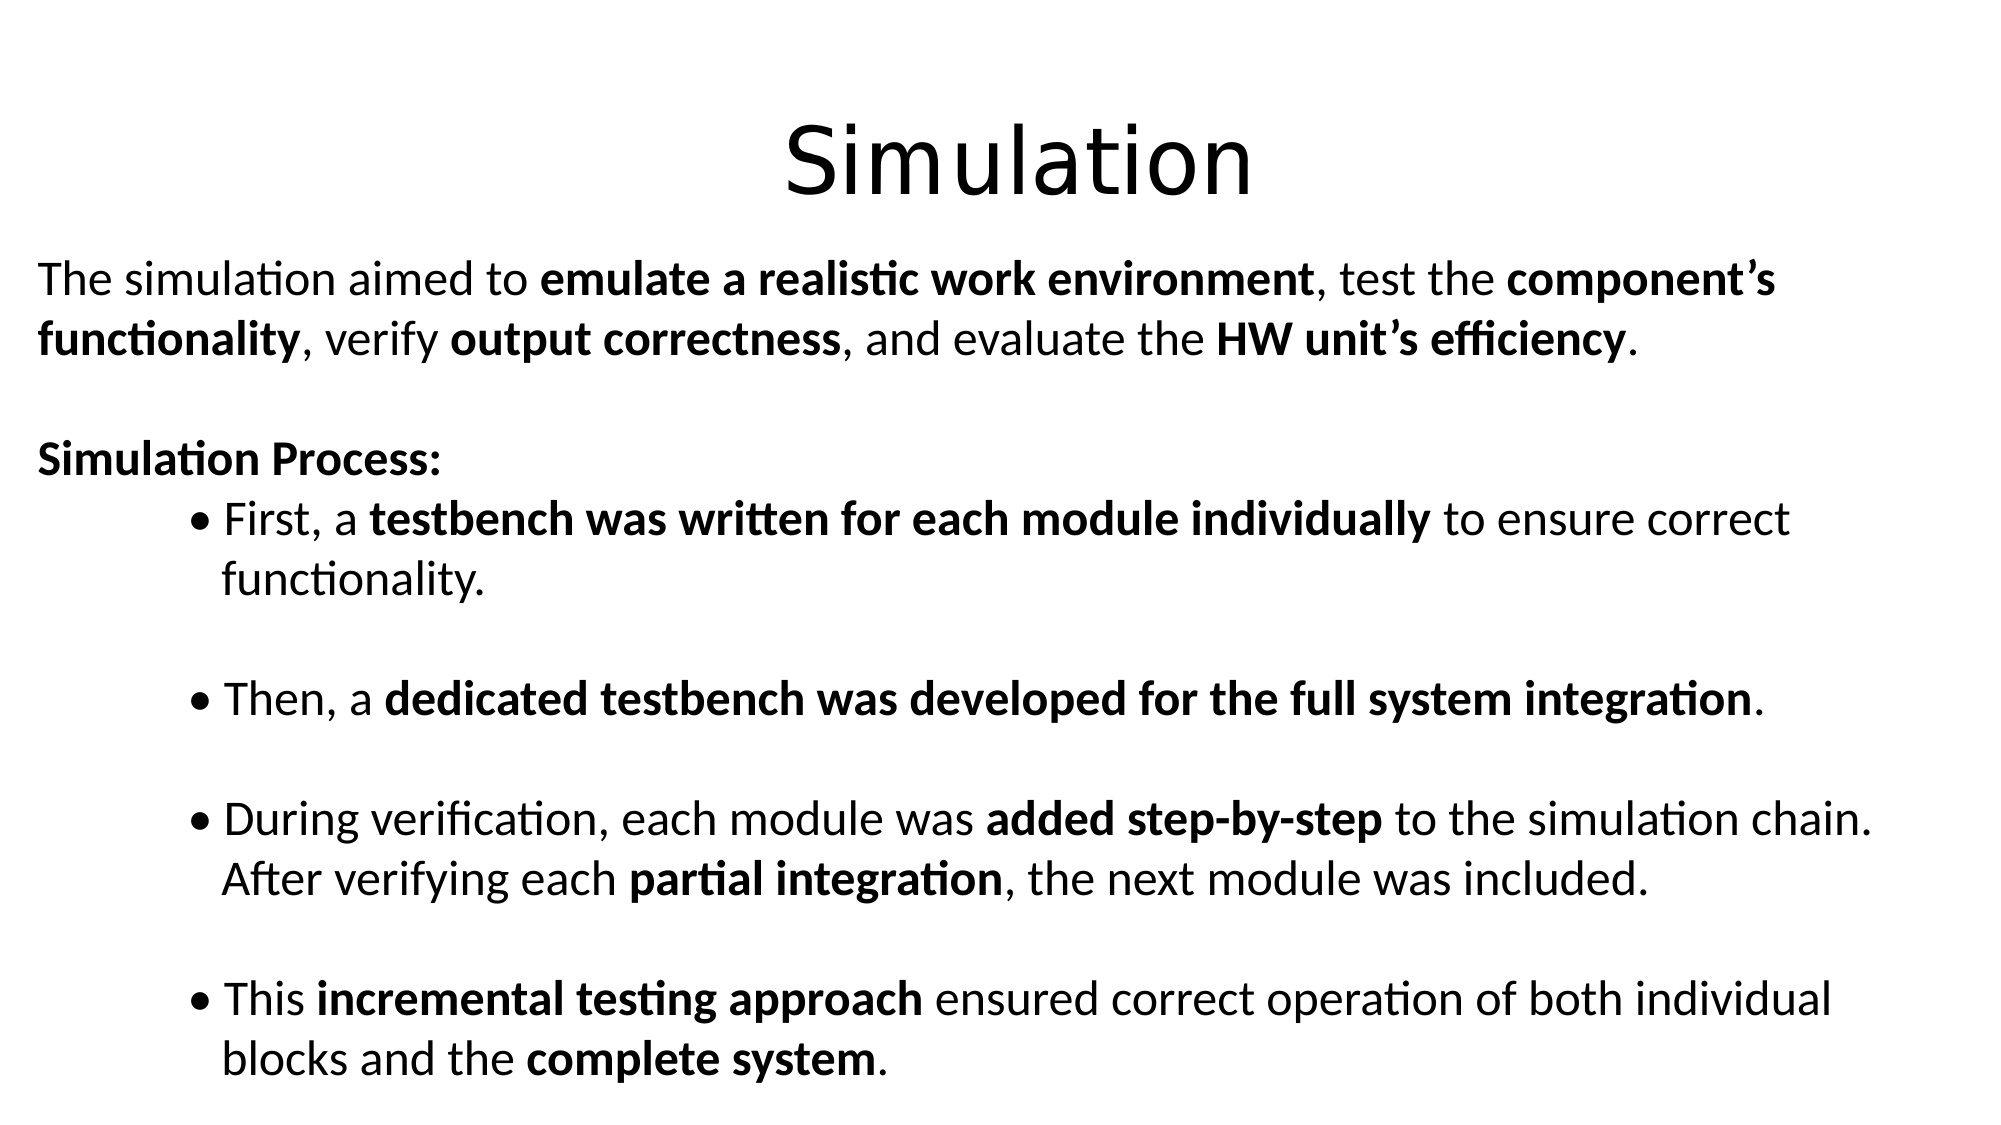

Simulation
The simulation aimed to emulate a realistic work environment, test the component’s functionality, verify output correctness, and evaluate the HW unit’s efficiency.

Simulation Process:
	• First, a testbench was written for each module individually to ensure correct     	   functionality.
	• Then, a dedicated testbench was developed for the full system integration.
	• During verification, each module was added step-by-step to the simulation chain. 	   After verifying each partial integration, the next module was included.
	• This incremental testing approach ensured correct operation of both individual 	   blocks and the complete system.